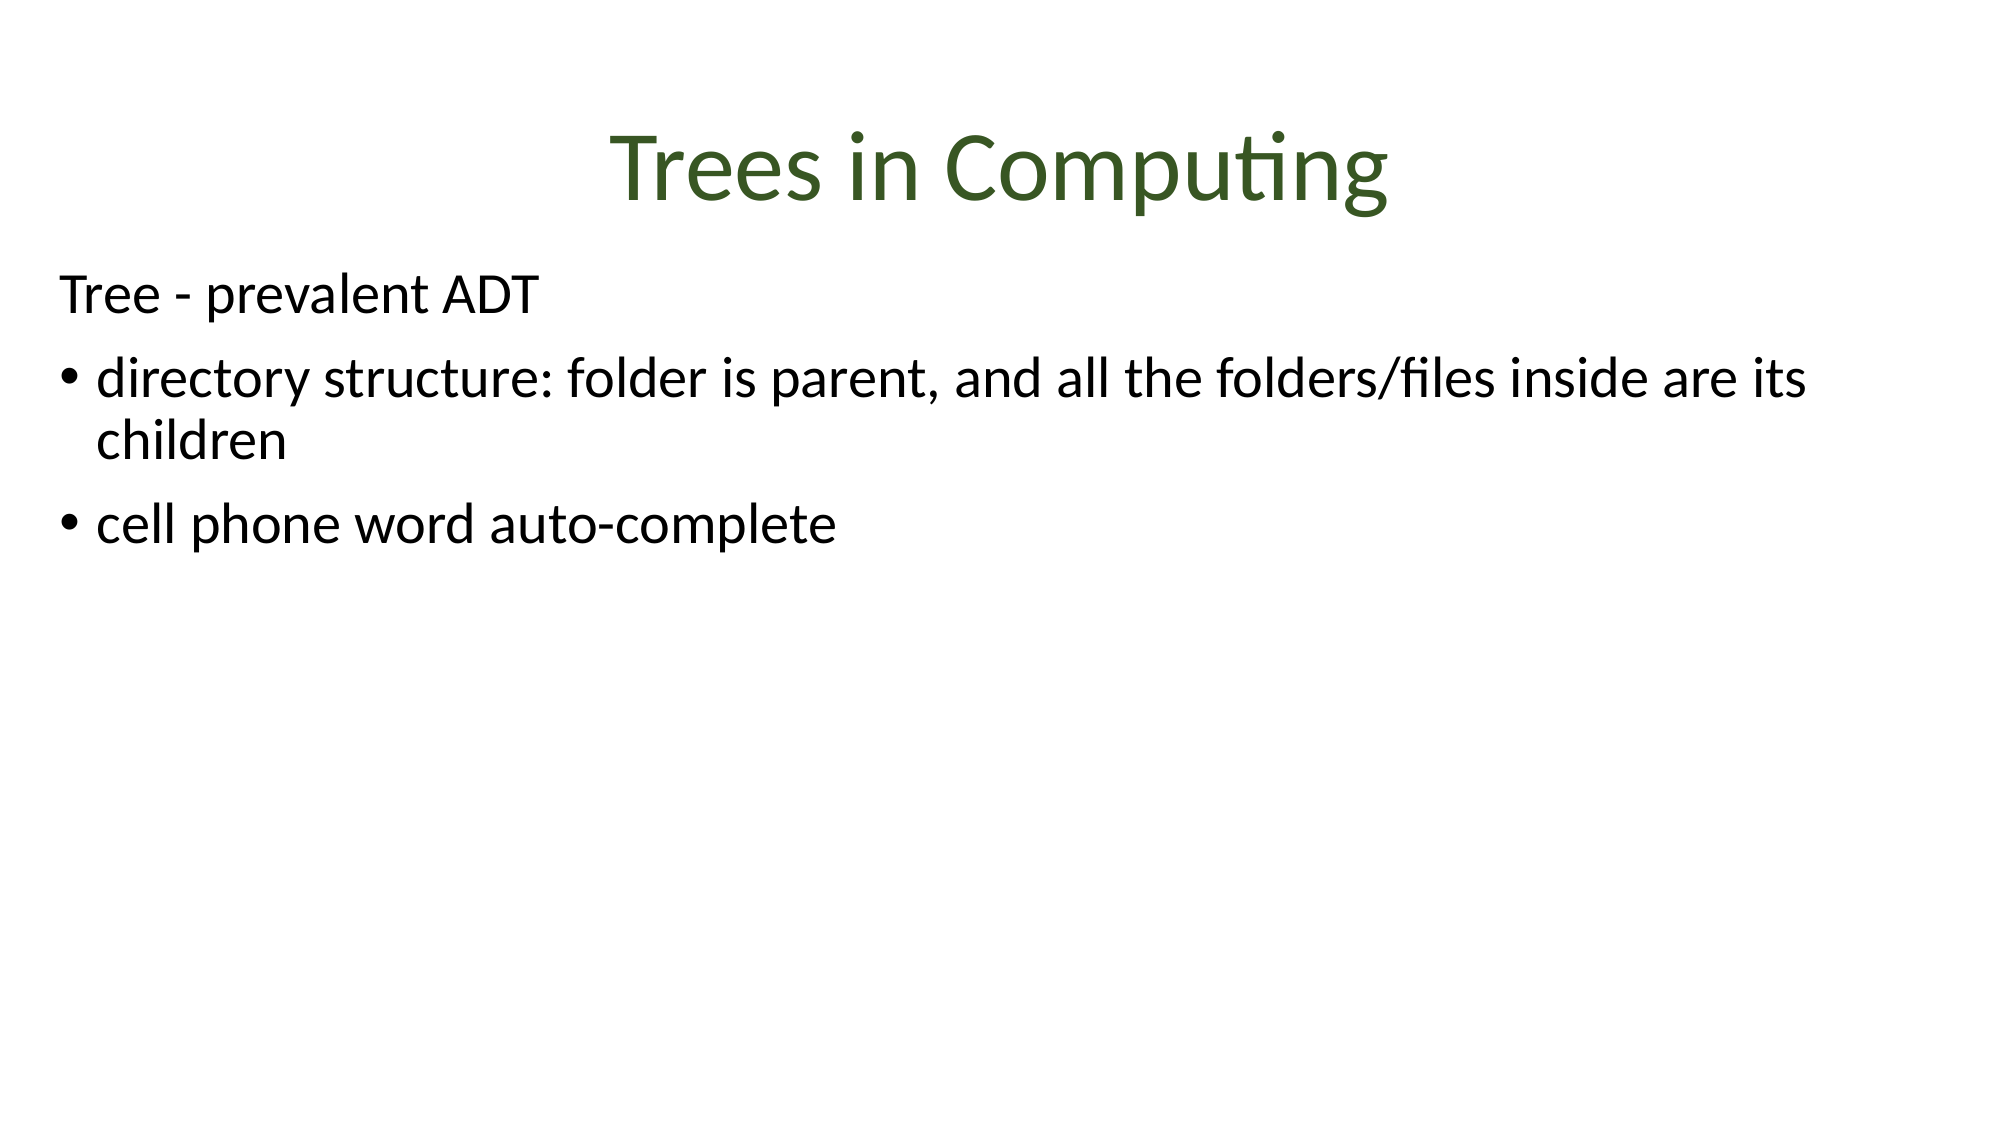

# Trees in Computing
Tree - prevalent ADT
directory structure: folder is parent, and all the folders/files inside are its children
cell phone word auto-complete